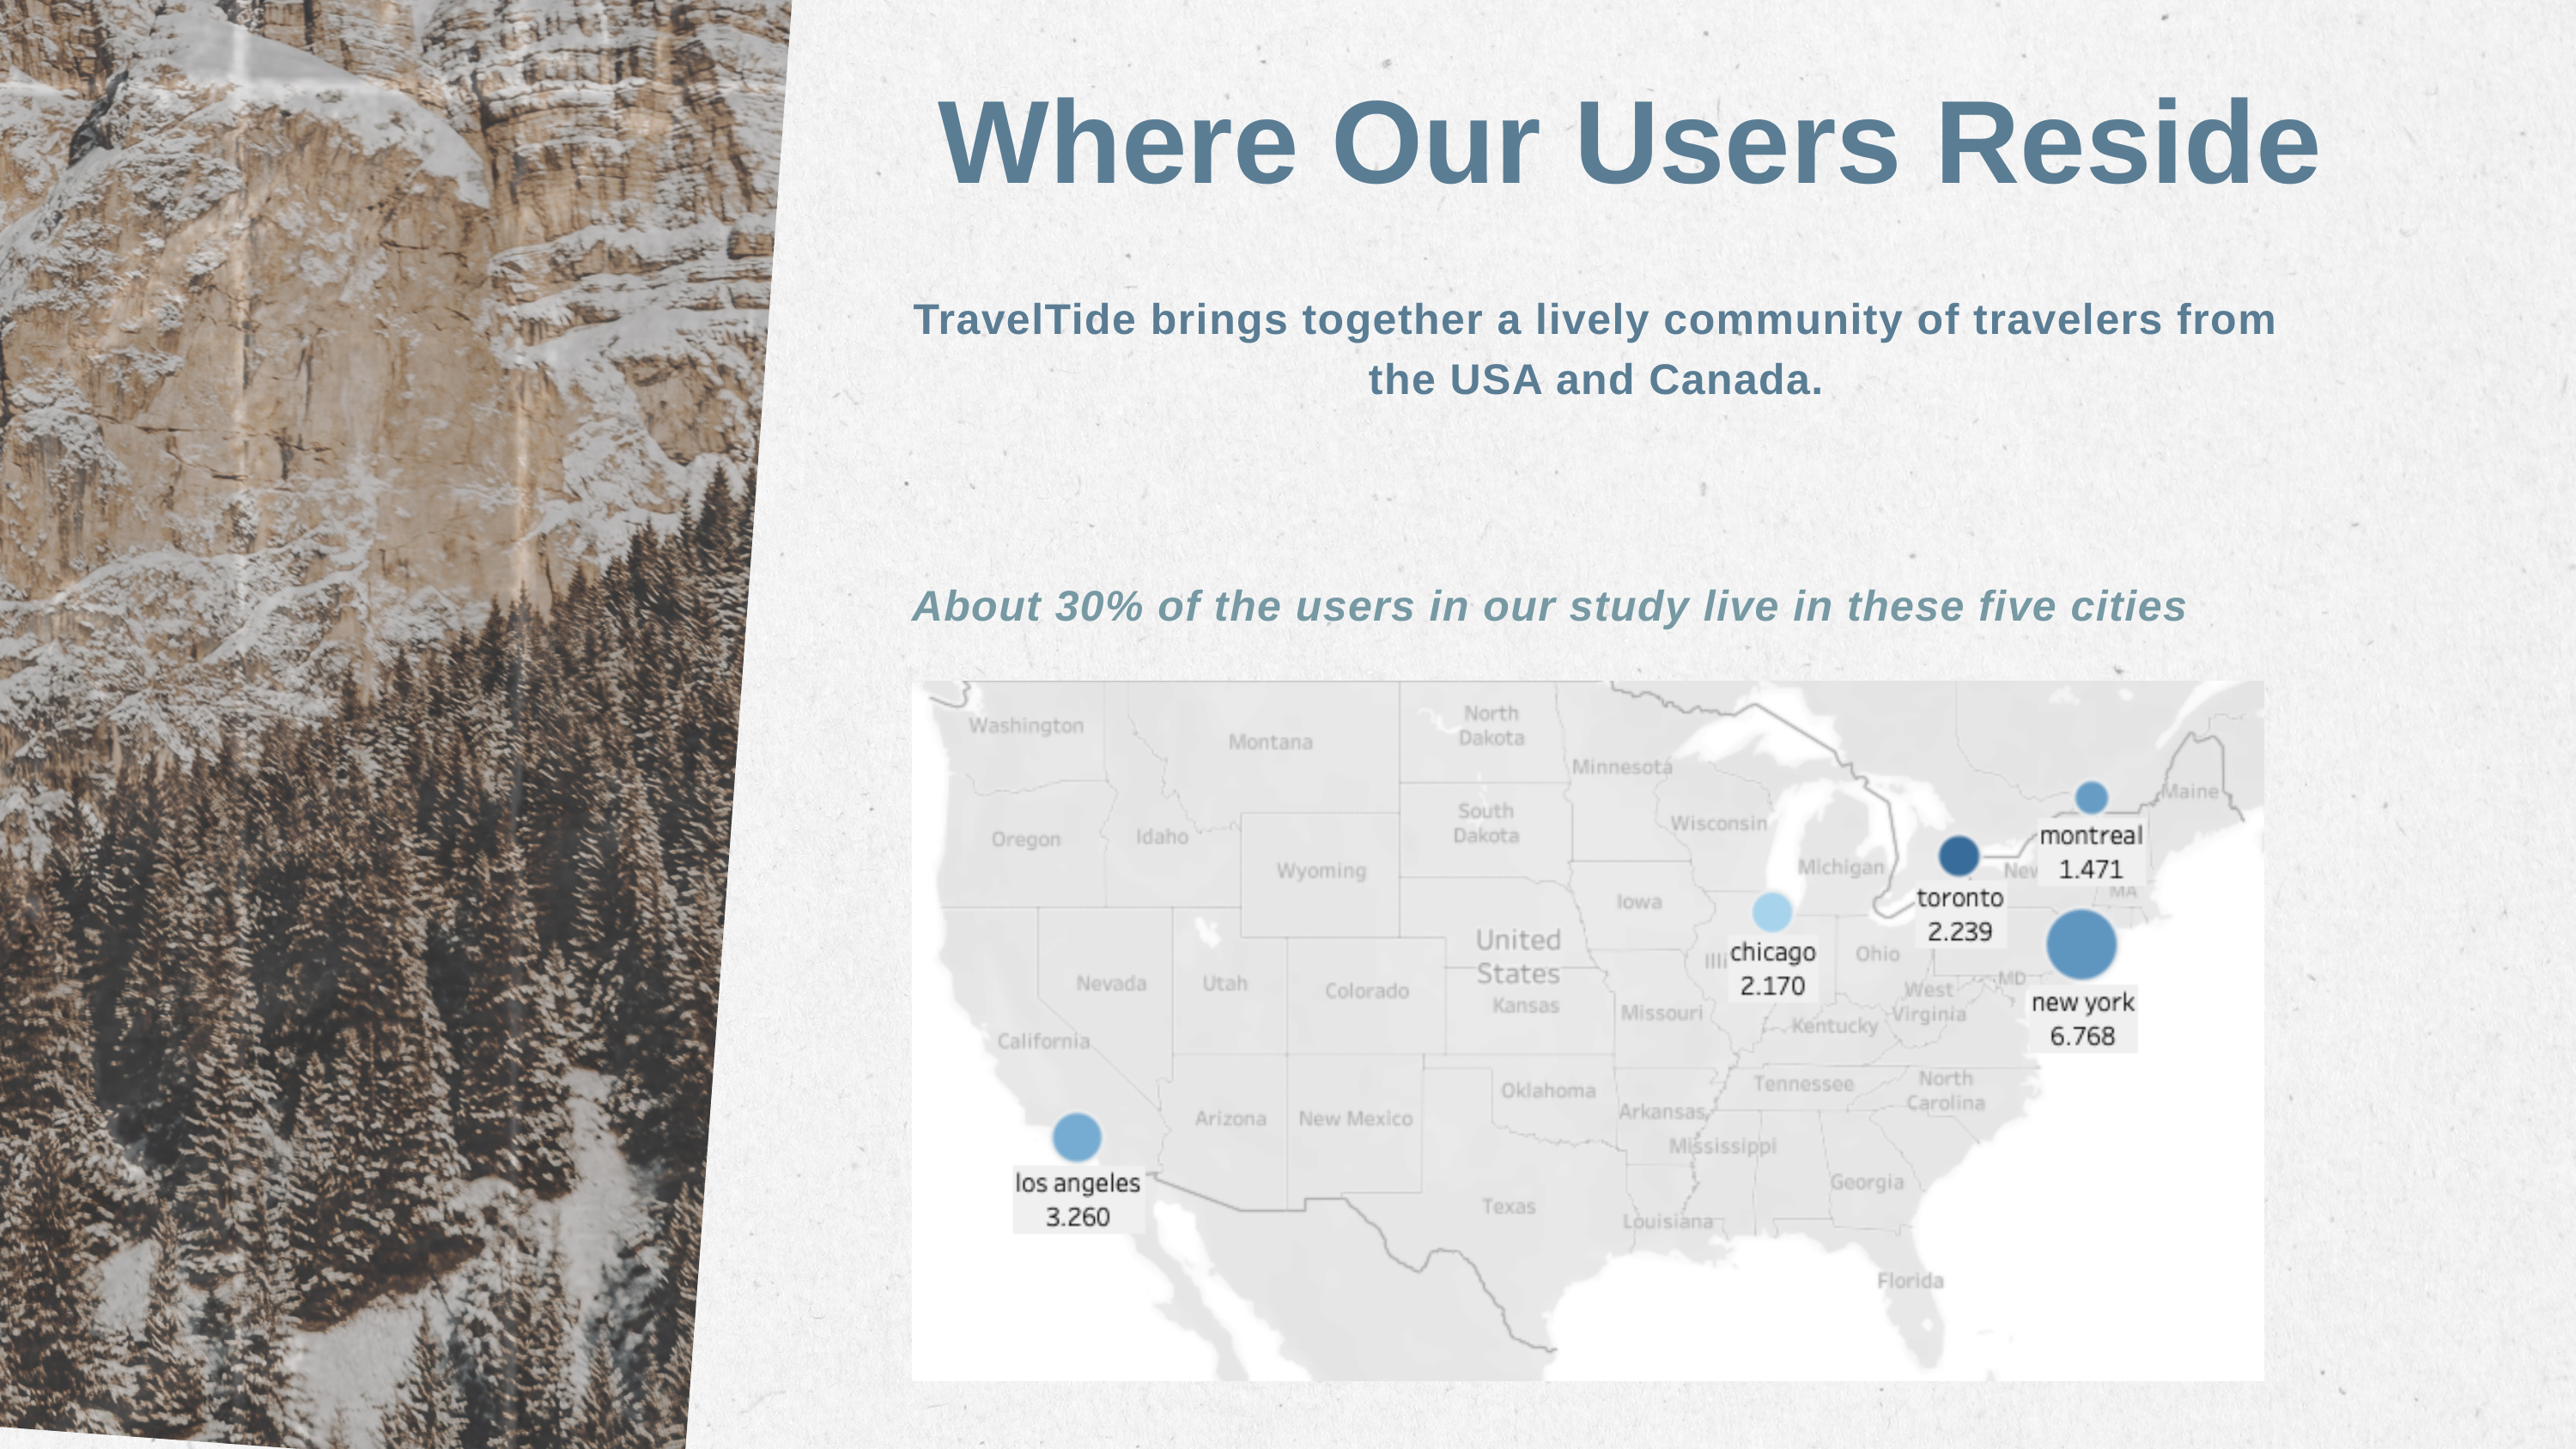

Where Our Users Reside
TravelTide brings together a lively community of travelers from the USA and Canada.
About 30% of the users in our study live in these five cities